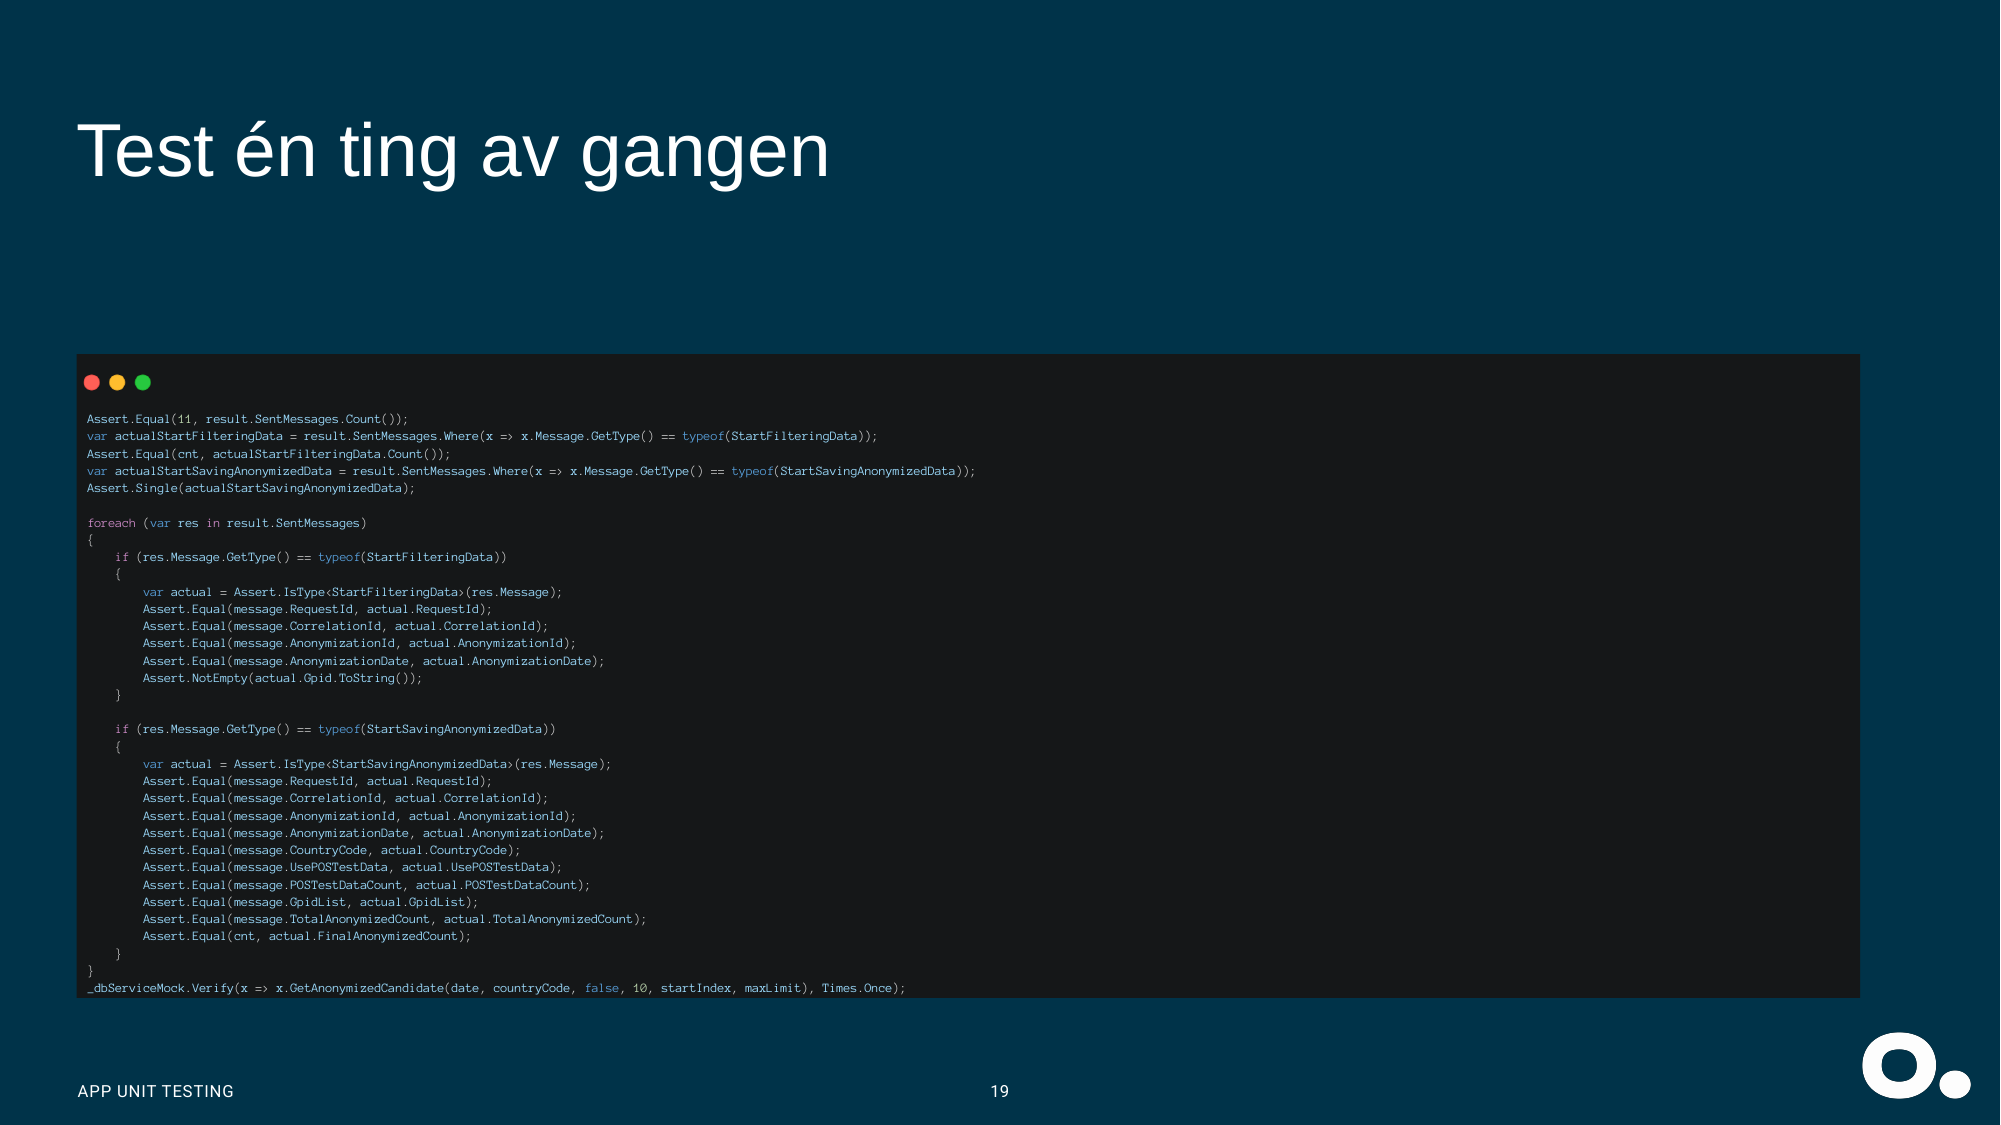

# Test én ting av gangen
Assert.Equal(11, result.SentMessages.Count());
var actualStartFilteringData = result.SentMessages.Where(x => x.Message.GetType() == typeof(StartFilteringData));
Assert.Equal(cnt, actualStartFilteringData.Count());
var actualStartSavingAnonymizedData = result.SentMessages.Where(x => x.Message.GetType() == typeof(StartSavingAnonymizedData));
Assert.Single(actualStartSavingAnonymizedData);
foreach (var res in result.SentMessages)
{
    if (res.Message.GetType() == typeof(StartFilteringData))
    {
        var actual = Assert.IsType<StartFilteringData>(res.Message);
        Assert.Equal(message.RequestId, actual.RequestId);
        Assert.Equal(message.CorrelationId, actual.CorrelationId);
        Assert.Equal(message.AnonymizationId, actual.AnonymizationId);
        Assert.Equal(message.AnonymizationDate, actual.AnonymizationDate);
        Assert.NotEmpty(actual.Gpid.ToString());
    }
    if (res.Message.GetType() == typeof(StartSavingAnonymizedData))
    {
        var actual = Assert.IsType<StartSavingAnonymizedData>(res.Message);
        Assert.Equal(message.RequestId, actual.RequestId);
        Assert.Equal(message.CorrelationId, actual.CorrelationId);
        Assert.Equal(message.AnonymizationId, actual.AnonymizationId);
        Assert.Equal(message.AnonymizationDate, actual.AnonymizationDate);
        Assert.Equal(message.CountryCode, actual.CountryCode);
        Assert.Equal(message.UsePOSTestData, actual.UsePOSTestData);
        Assert.Equal(message.POSTestDataCount, actual.POSTestDataCount);
        Assert.Equal(message.GpidList, actual.GpidList);
        Assert.Equal(message.TotalAnonymizedCount, actual.TotalAnonymizedCount);
        Assert.Equal(cnt, actual.FinalAnonymizedCount);
    }
}
_dbServiceMock.Verify(x => x.GetAnonymizedCandidate(date, countryCode, false, 10, startIndex, maxLimit), Times.Once);
APP Unit testing
19